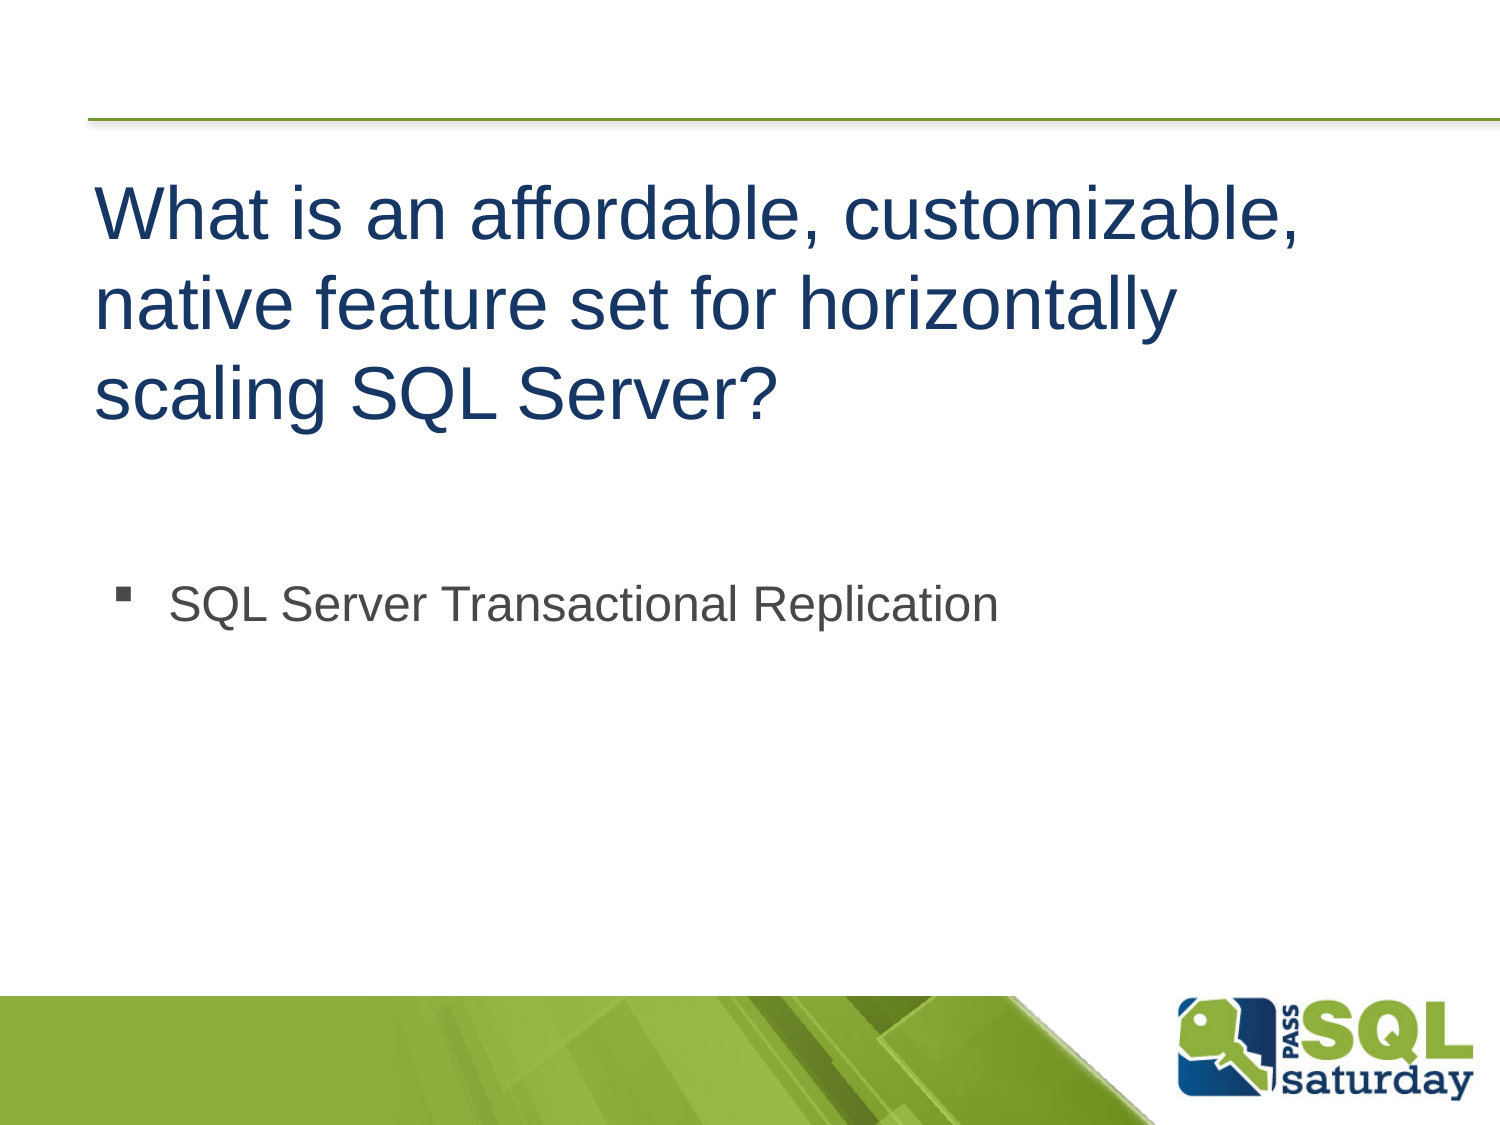

# What is an affordable, customizable, native feature set for horizontally scaling SQL Server?
SQL Server Transactional Replication